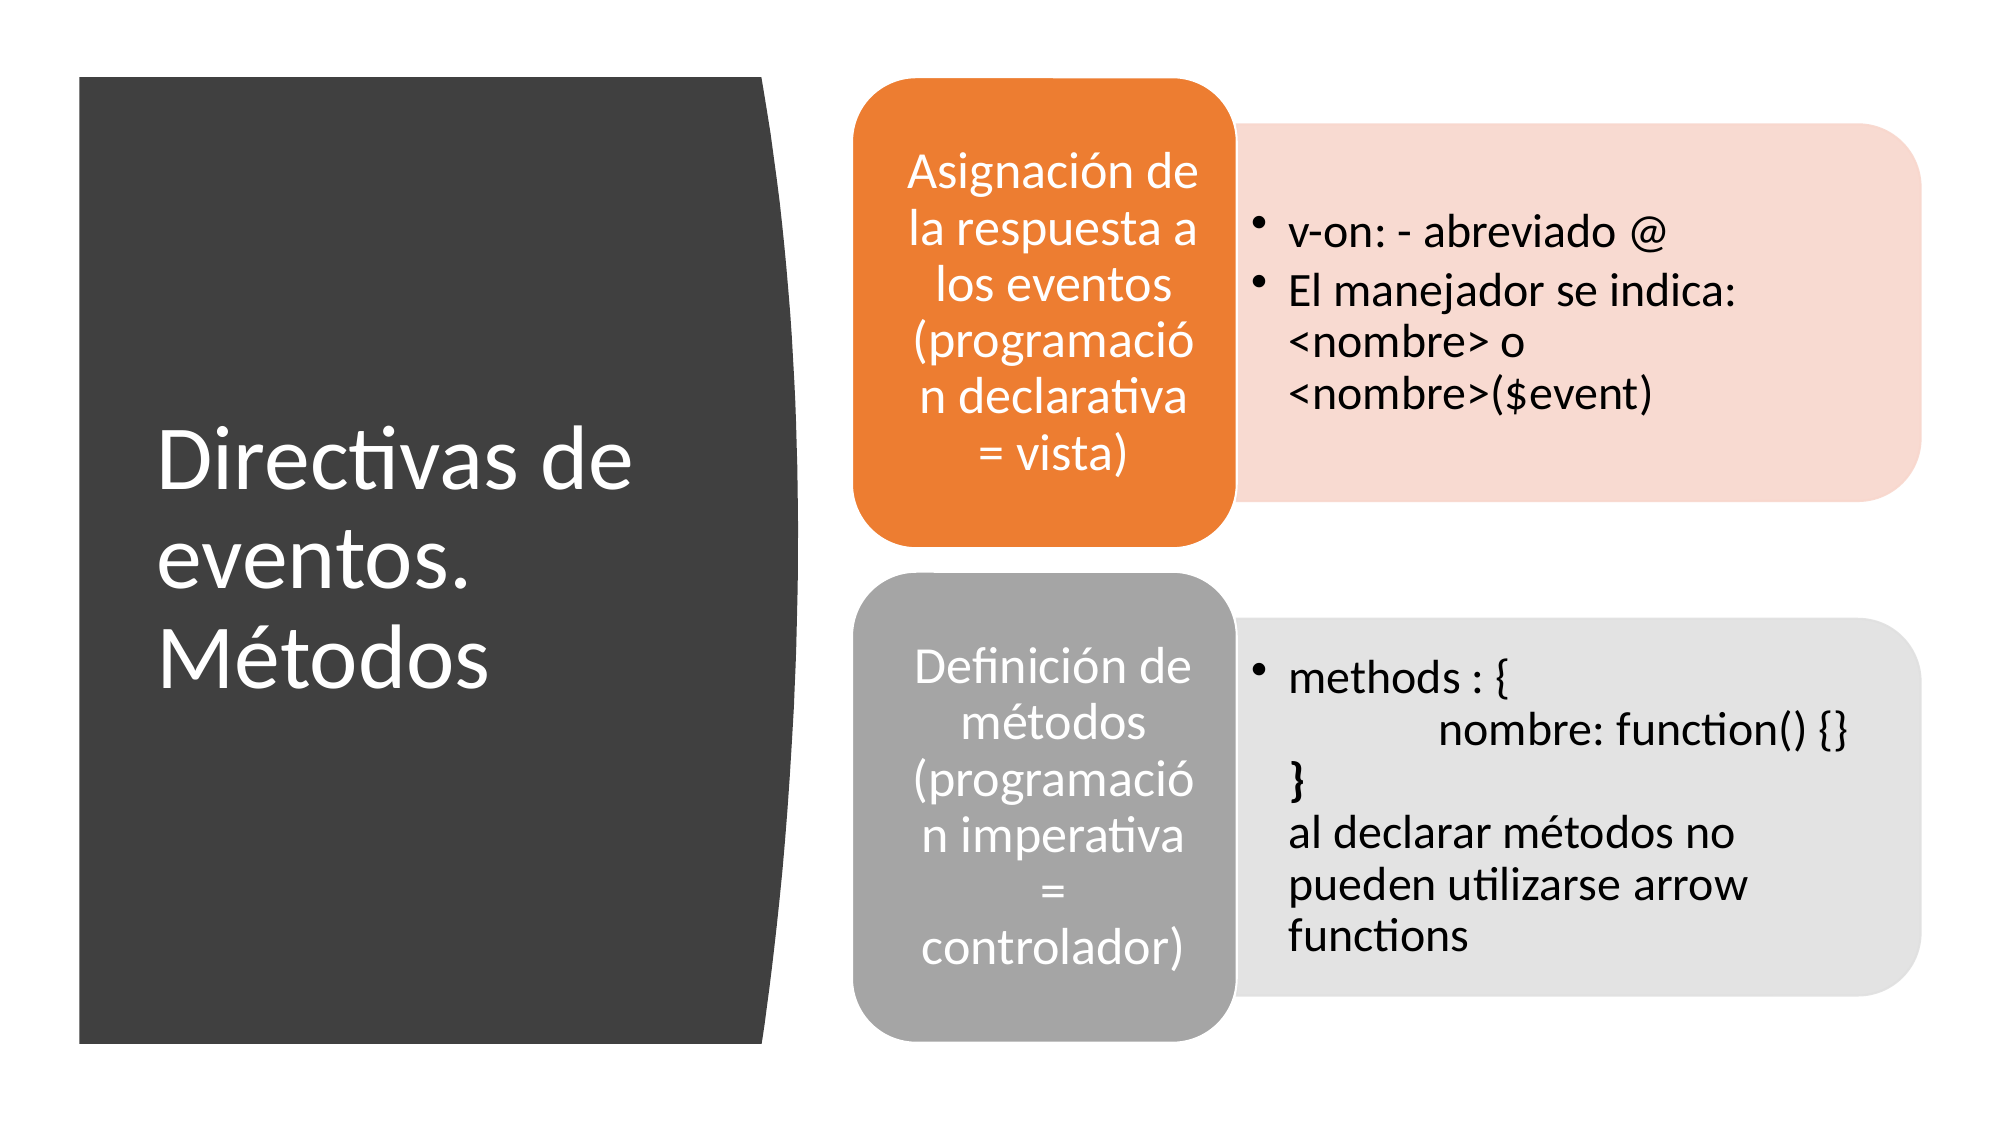

v-on: - abreviado @
El manejador se indica: <nombre> o <nombre>($event)
Asignación de la respuesta a los eventos
(programación declarativa = vista)
methods : {
	nombre: function() {}
}
al declarar métodos no pueden utilizarse arrow functions
Definición de métodos
(programación imperativa = controlador)

# Directivas de eventos. Métodos